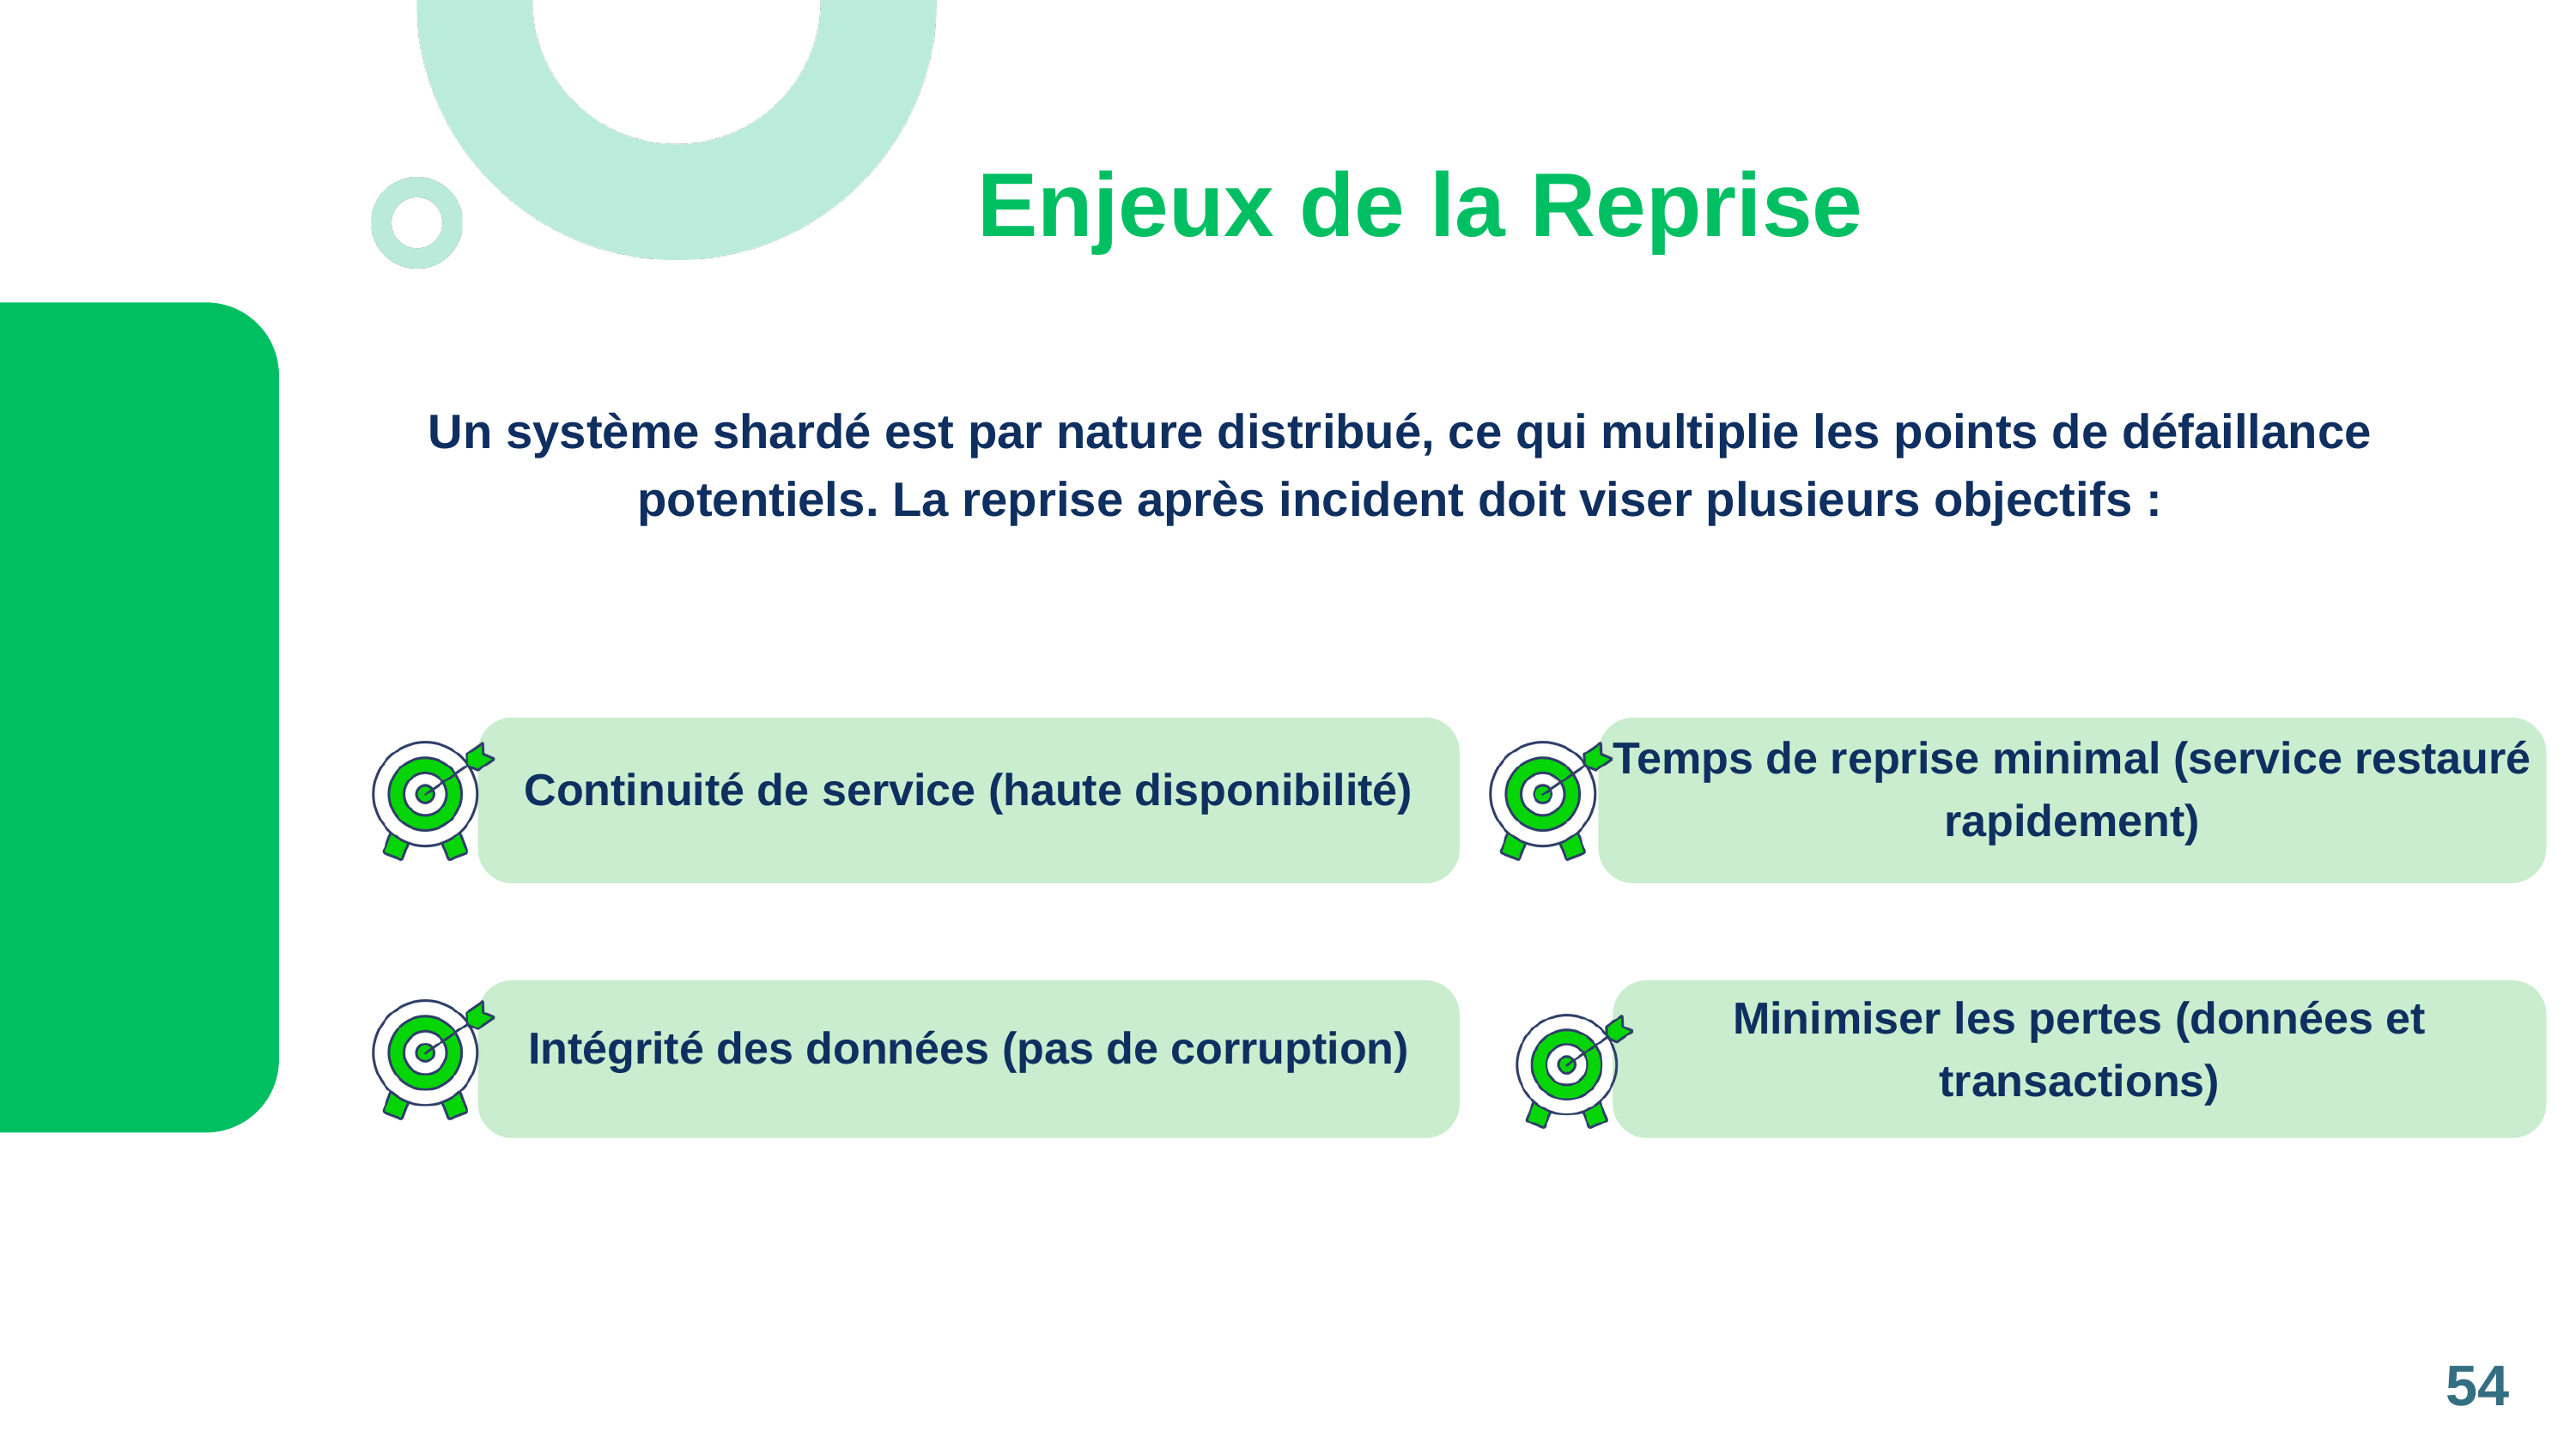

Enjeux de la Reprise

Un système shardé est par nature distribué, ce qui multiplie les points de défaillance potentiels. La reprise après incident doit viser plusieurs objectifs :

Continuité de service (haute disponibilité)

Temps de reprise minimal (service restauré rapidement)

Intégrité des données (pas de corruption)

Minimiser les pertes (données et transactions)

54